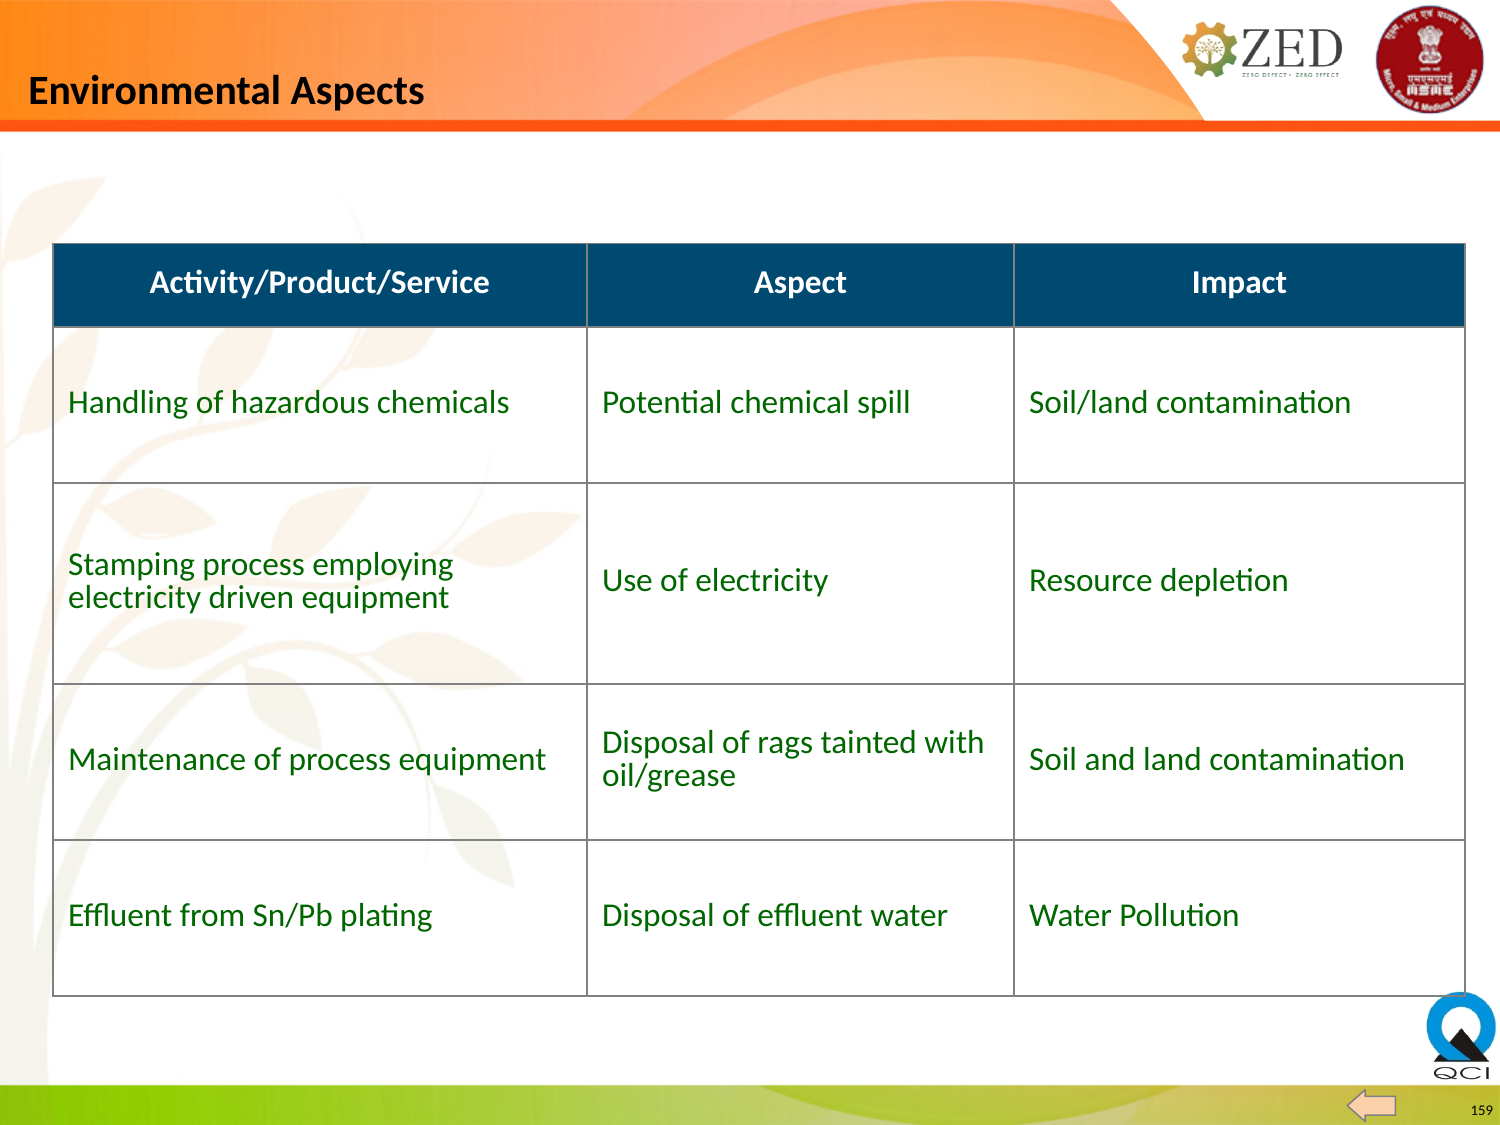

# Environmental Aspects
| Activity/Product/Service | Aspect | Impact |
| --- | --- | --- |
| Handling of hazardous chemicals | Potential chemical spill | Soil/land contamination |
| Stamping process employing electricity driven equipment | Use of electricity | Resource depletion |
| Maintenance of process equipment | Disposal of rags tainted with oil/grease | Soil and land contamination |
| Effluent from Sn/Pb plating | Disposal of effluent water | Water Pollution |